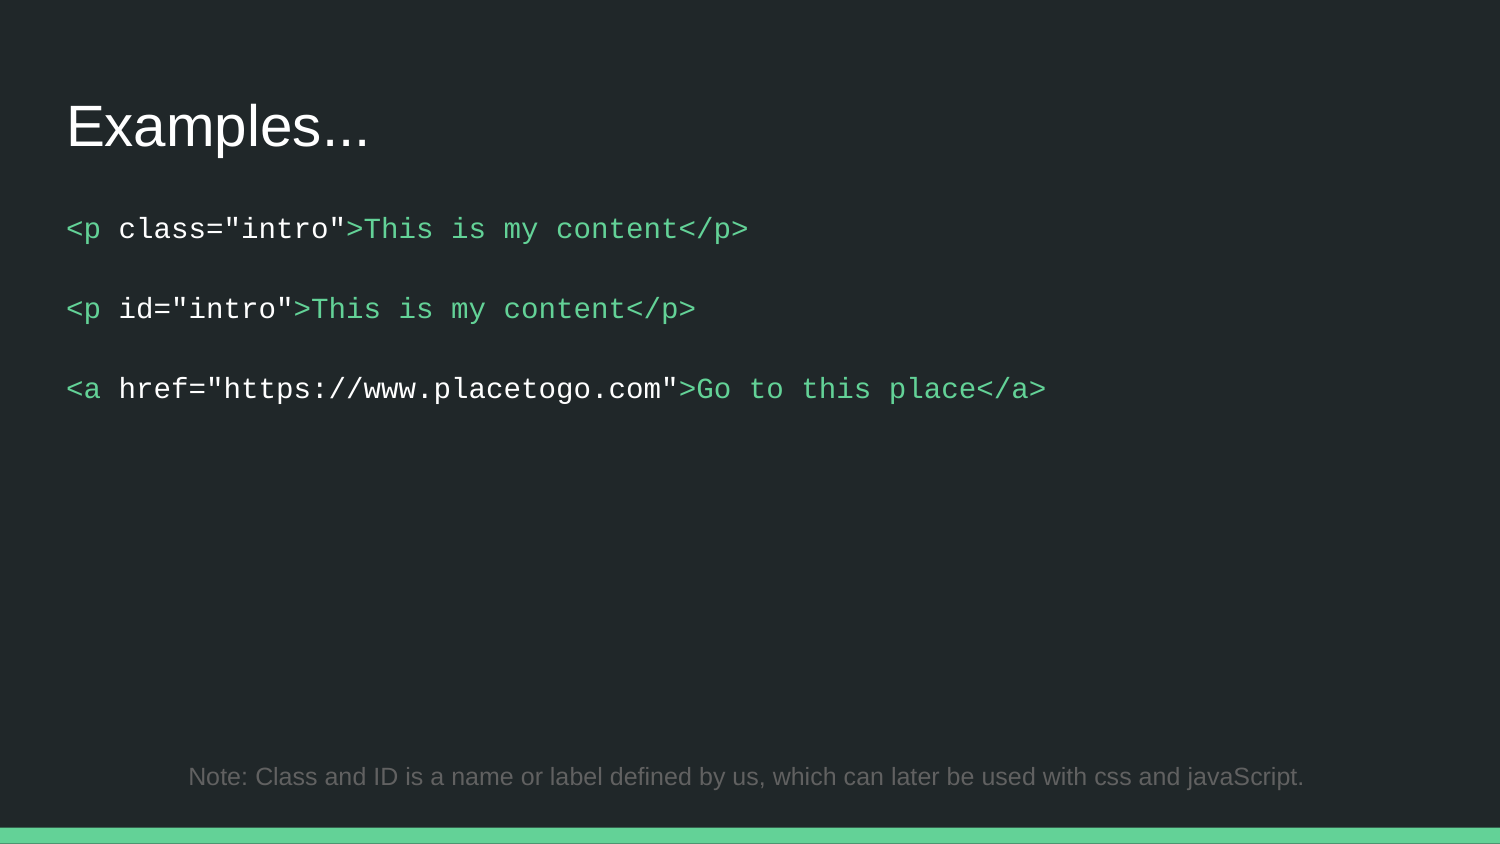

# Examples...
<p class="intro">This is my content</p>

<p id="intro">This is my content</p>

<a href="https://www.placetogo.com">Go to this place</a>

Note: Class and ID is a name or label defined by us, which can later be used with css and javaScript.